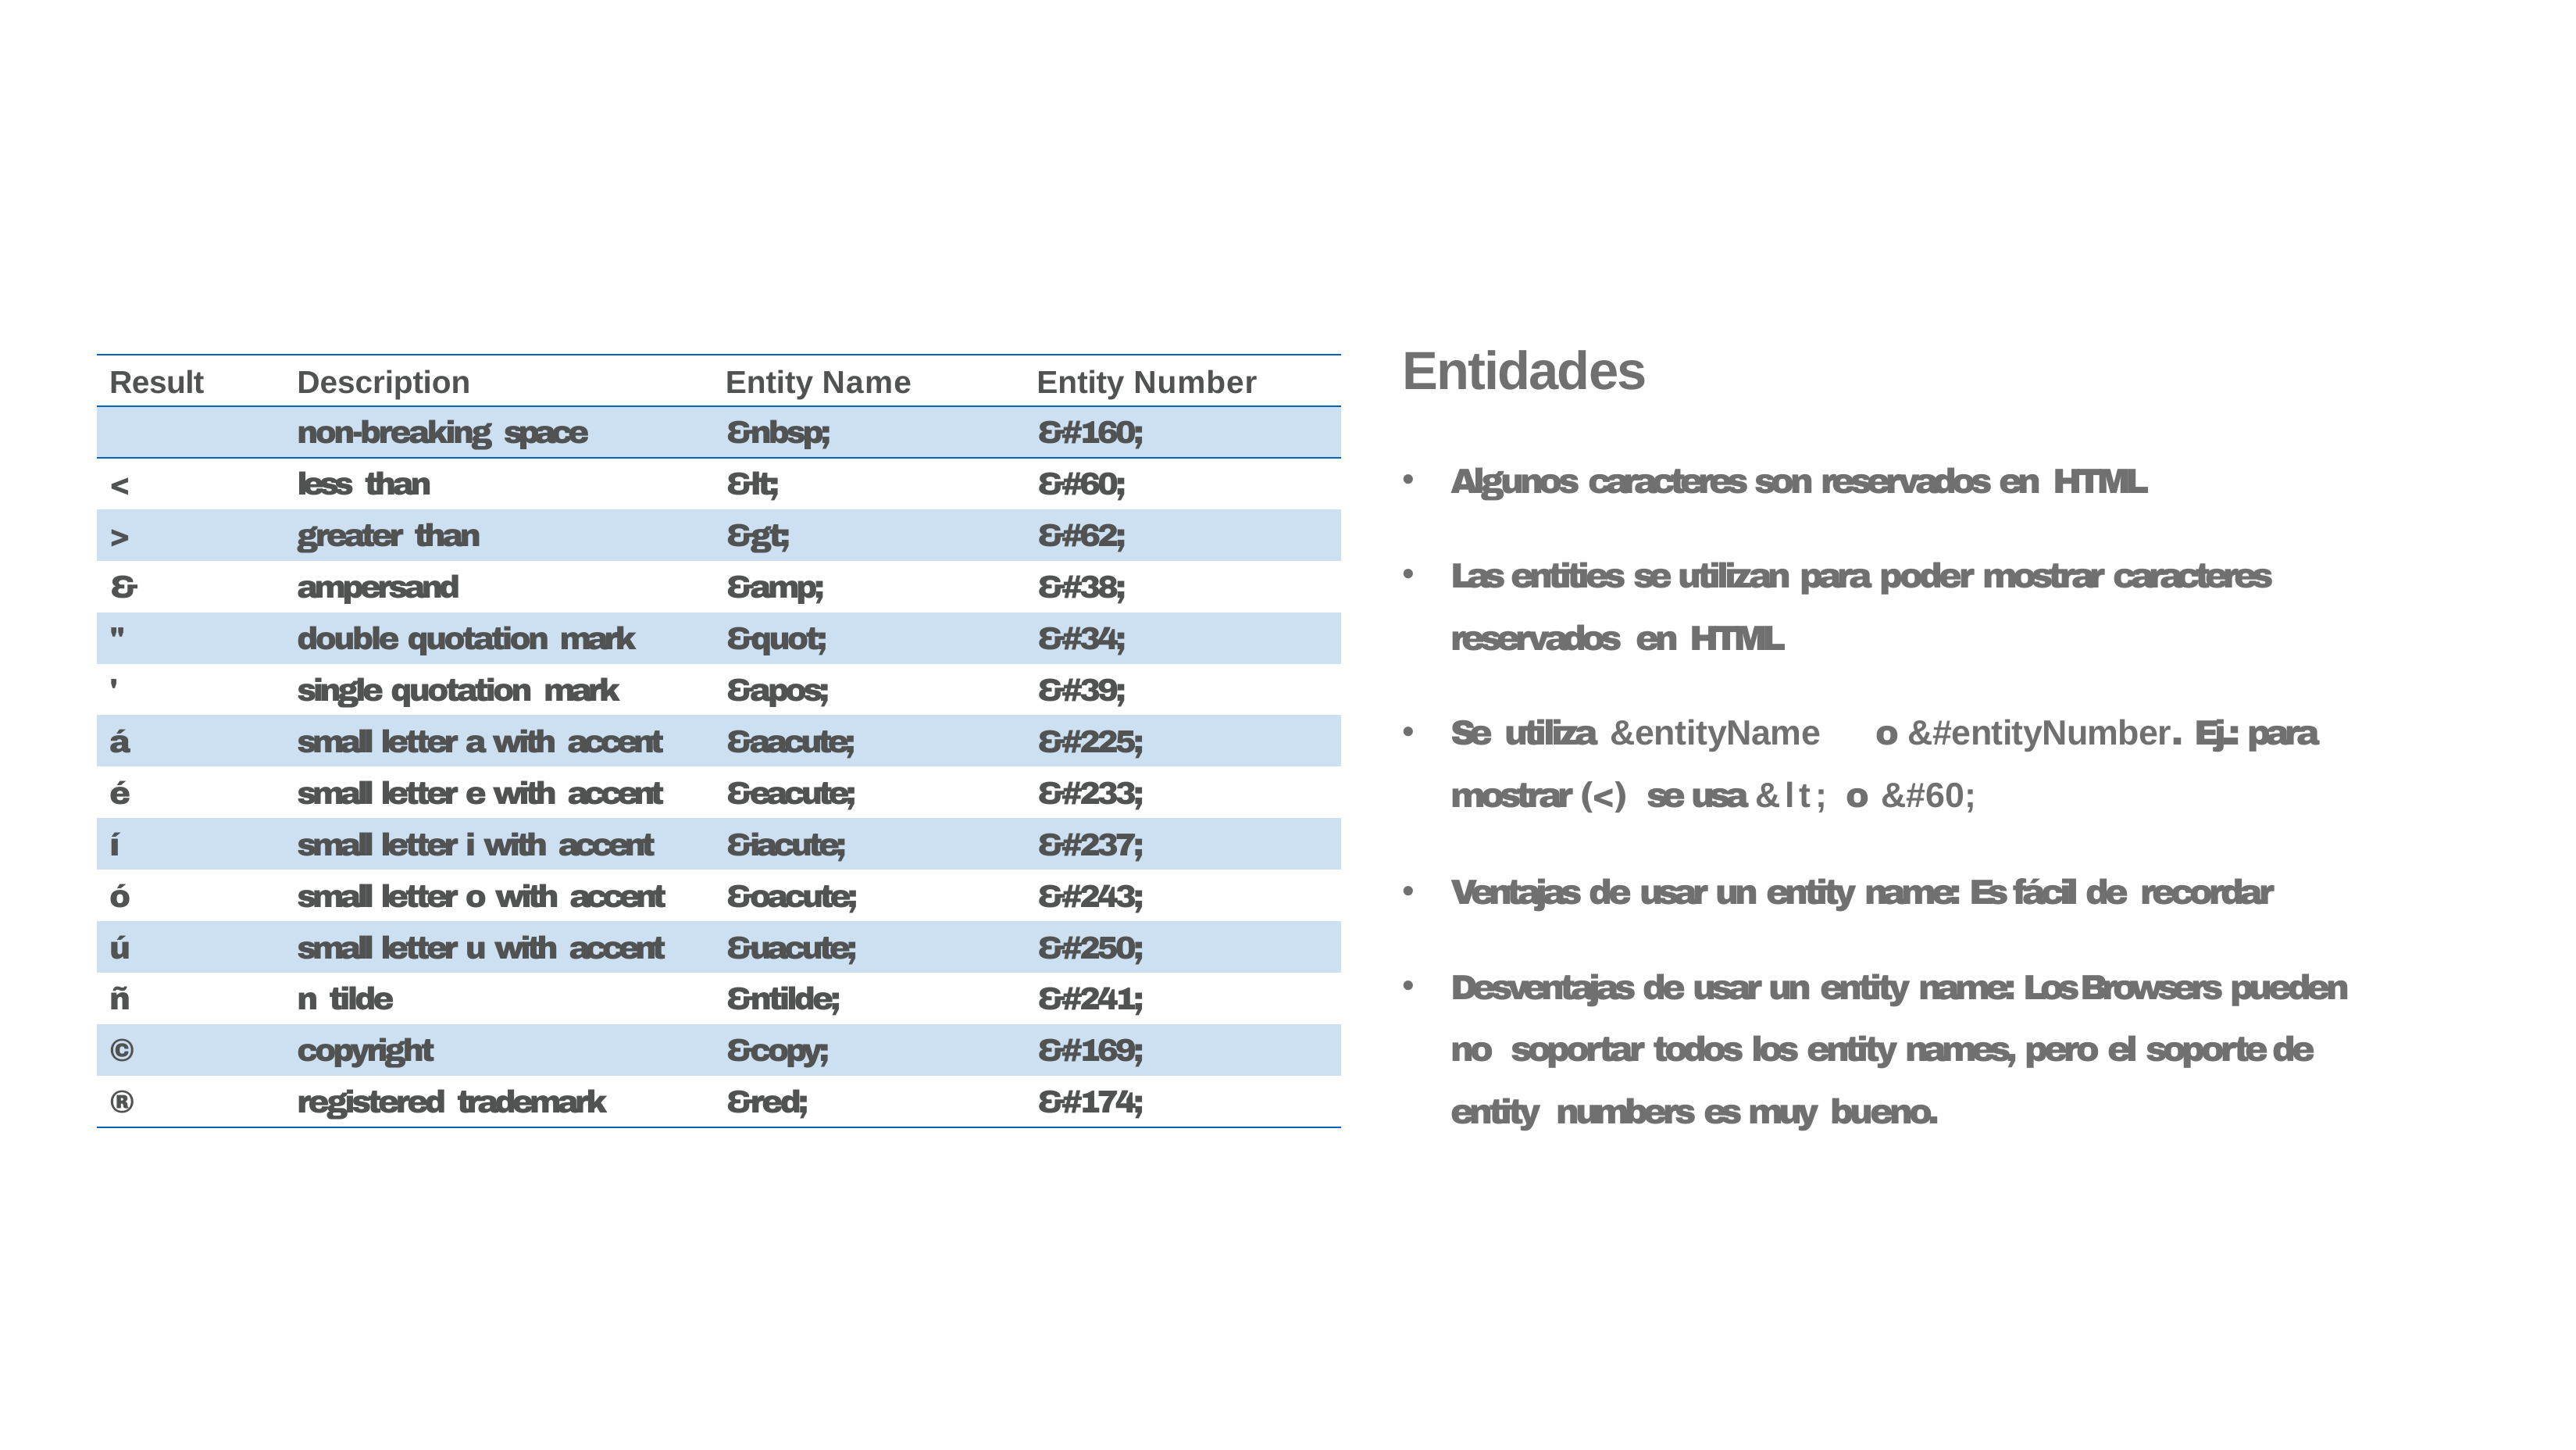

# Entidades
| Result | Description | Entity Name | Entity Number |
| --- | --- | --- | --- |
|  | non-breaking space | &nbsp; | &#160; |
| < | less than | &lt; | &#60; |
| > | greater than | &gt; | &#62; |
| & | ampersand | &amp; | &#38; |
| " | double quotation mark | &quot; | &#34; |
| ' | single quotation mark | &apos; | &#39; |
| á | small letter a with accent | &aacute; | &#225; |
| é | small letter e with accent | &eacute; | &#233; |
| í | small letter i with accent | &iacute; | &#237; |
| ó | small letter o with accent | &oacute; | &#243; |
| ú | small letter u with accent | &uacute; | &#250; |
| ñ | n tilde | &ntilde; | &#241; |
| © | copyright | &copy; | &#169; |
| ® | registered trademark | &red; | &#174; |
Algunos caracteres son reservados en HTML
Las entities se utilizan para poder mostrar caracteres reservados  en HTML
Se utiliza &entityName	o &#entityNumber. Ej.: para mostrar (<)  se usa &lt; o &#60;

Ventajas de usar un entity name: Es fácil de recordar
Desventajas de usar un entity name: Los Browsers pueden no  soportar todos los entity names, pero el soporte de entity  numbers es muy bueno.